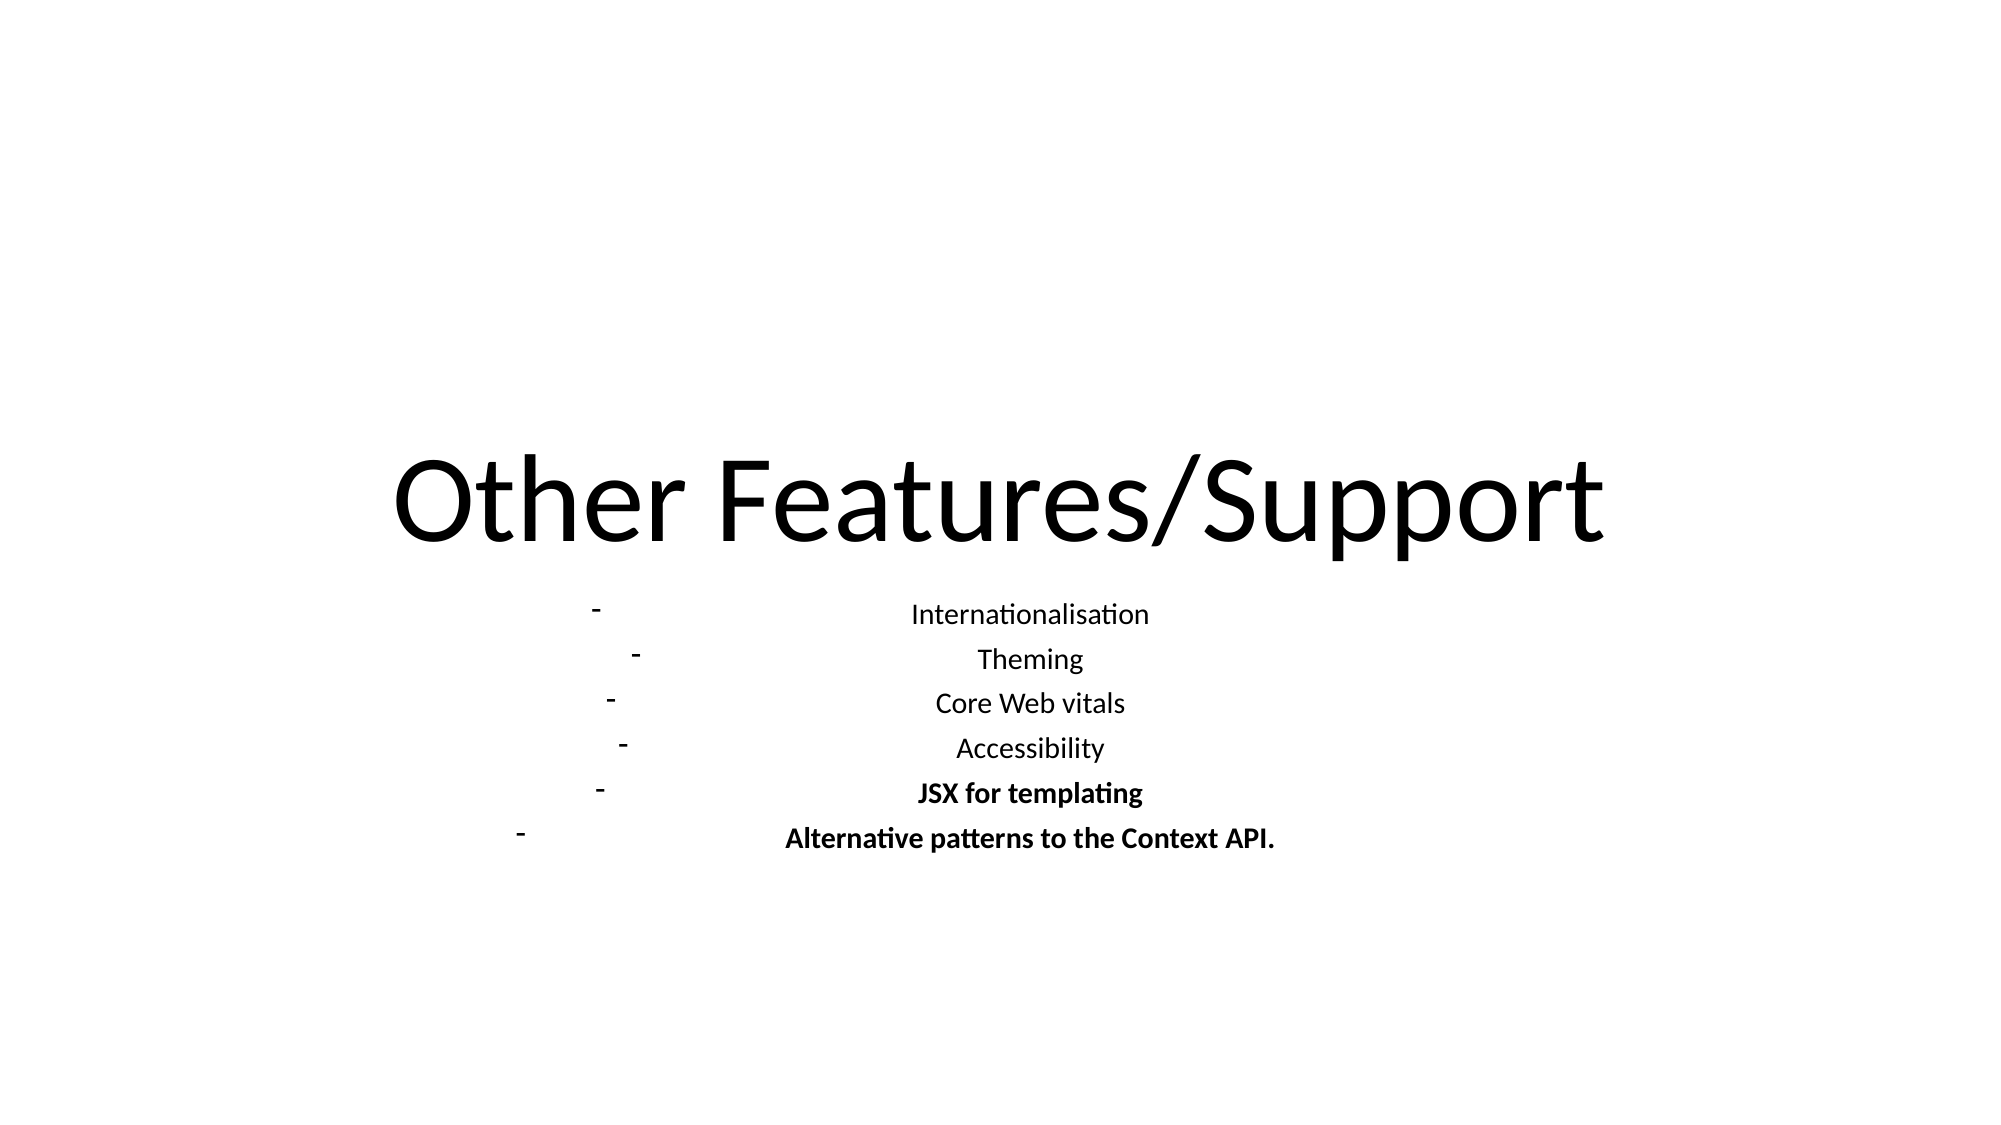

# Other Features/Support
Internationalisation
Theming
Core Web vitals
Accessibility
JSX for templating
Alternative patterns to the Context API.